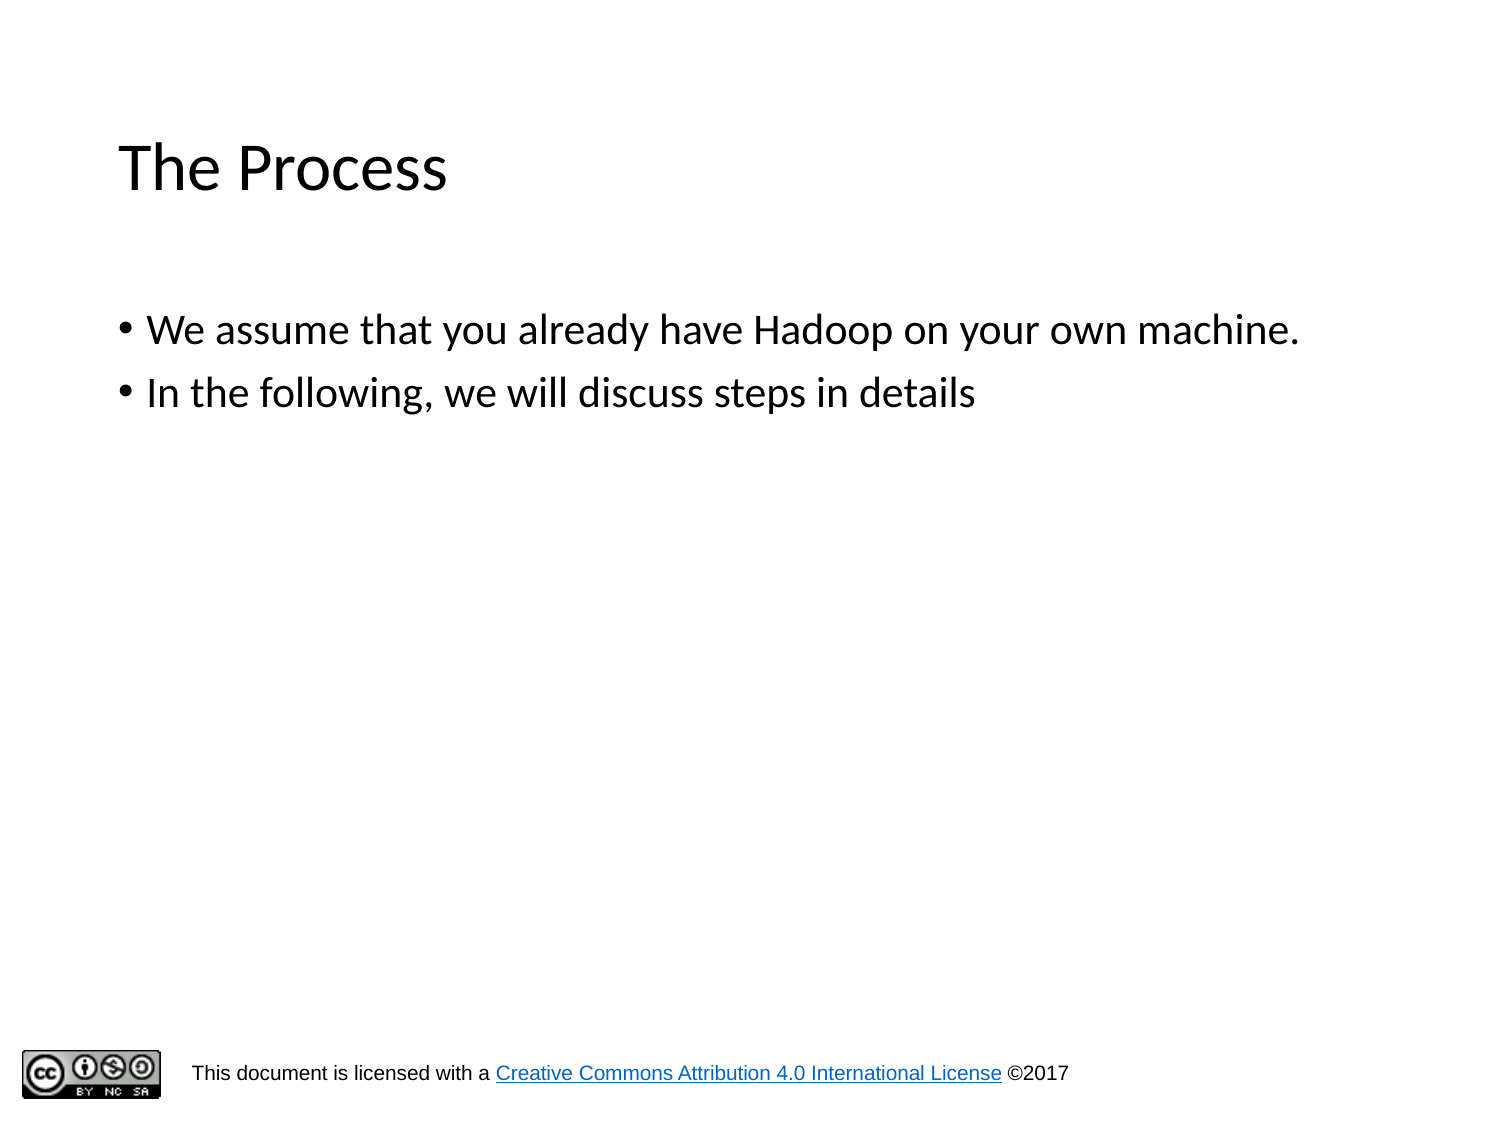

# The Process
We assume that you already have Hadoop on your own machine.
In the following, we will discuss steps in details